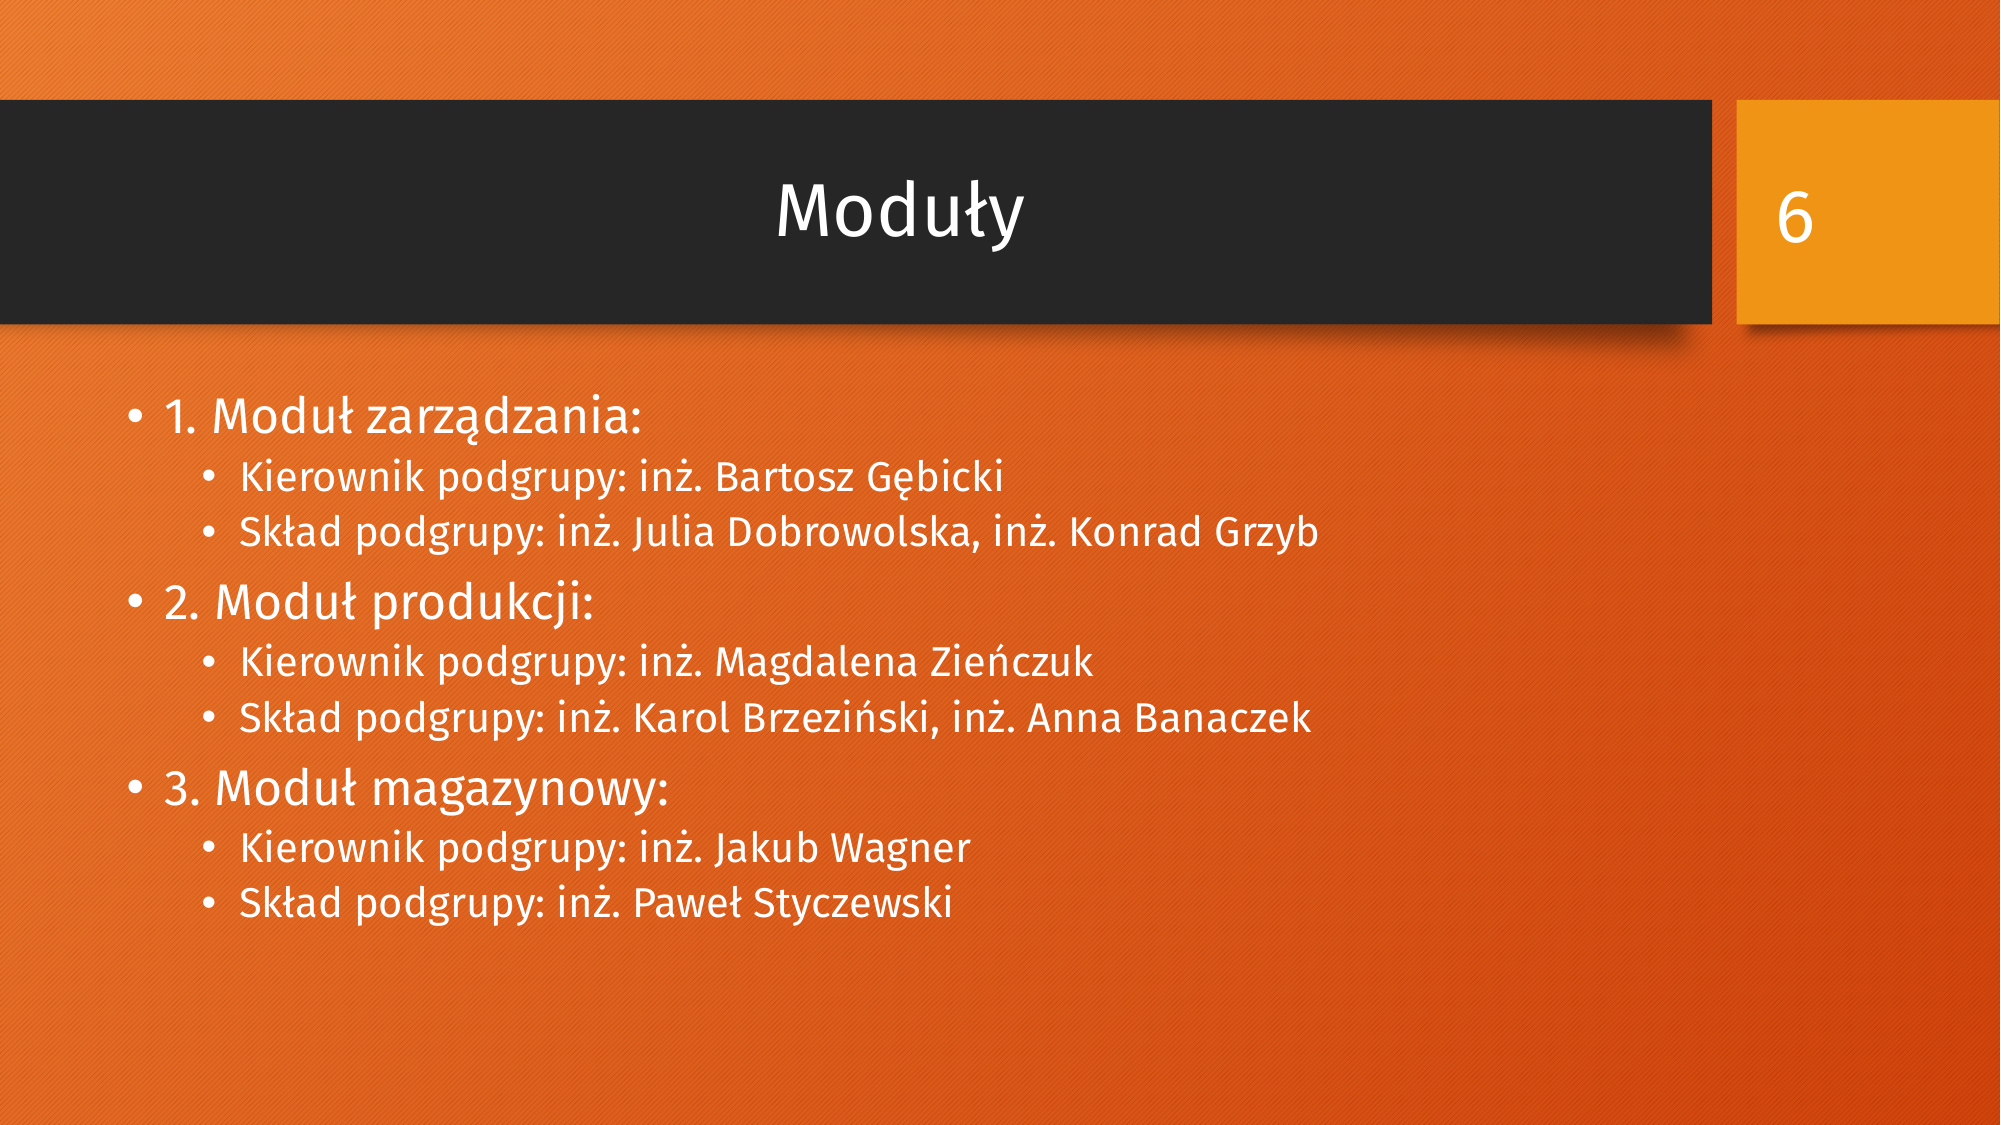

6
# Moduły
1. Moduł zarządzania:
Kierownik podgrupy: inż. Bartosz Gębicki
Skład podgrupy: inż. Julia Dobrowolska, inż. Konrad Grzyb
2. Moduł produkcji:
Kierownik podgrupy: inż. Magdalena Zieńczuk
Skład podgrupy: inż. Karol Brzeziński, inż. Anna Banaczek
3. Moduł magazynowy:
Kierownik podgrupy: inż. Jakub Wagner
Skład podgrupy: inż. Paweł Styczewski